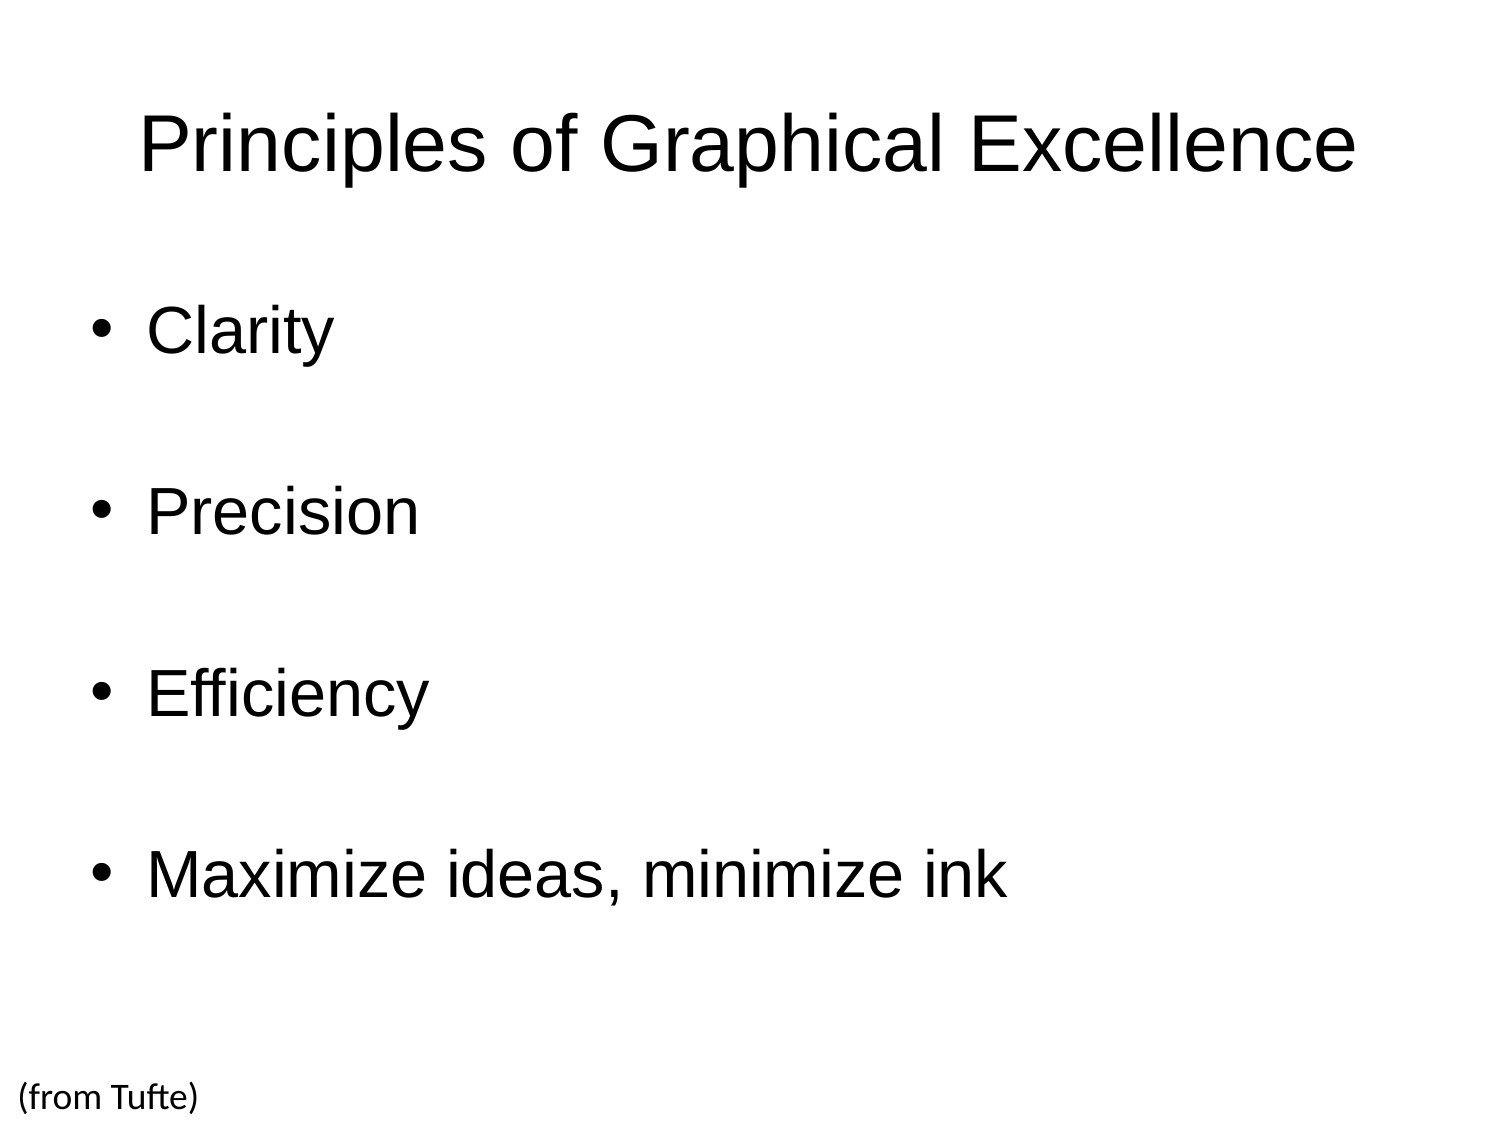

# Principles of Graphical Excellence
Clarity
Precision
Efficiency
Maximize ideas, minimize ink
(from Tufte)